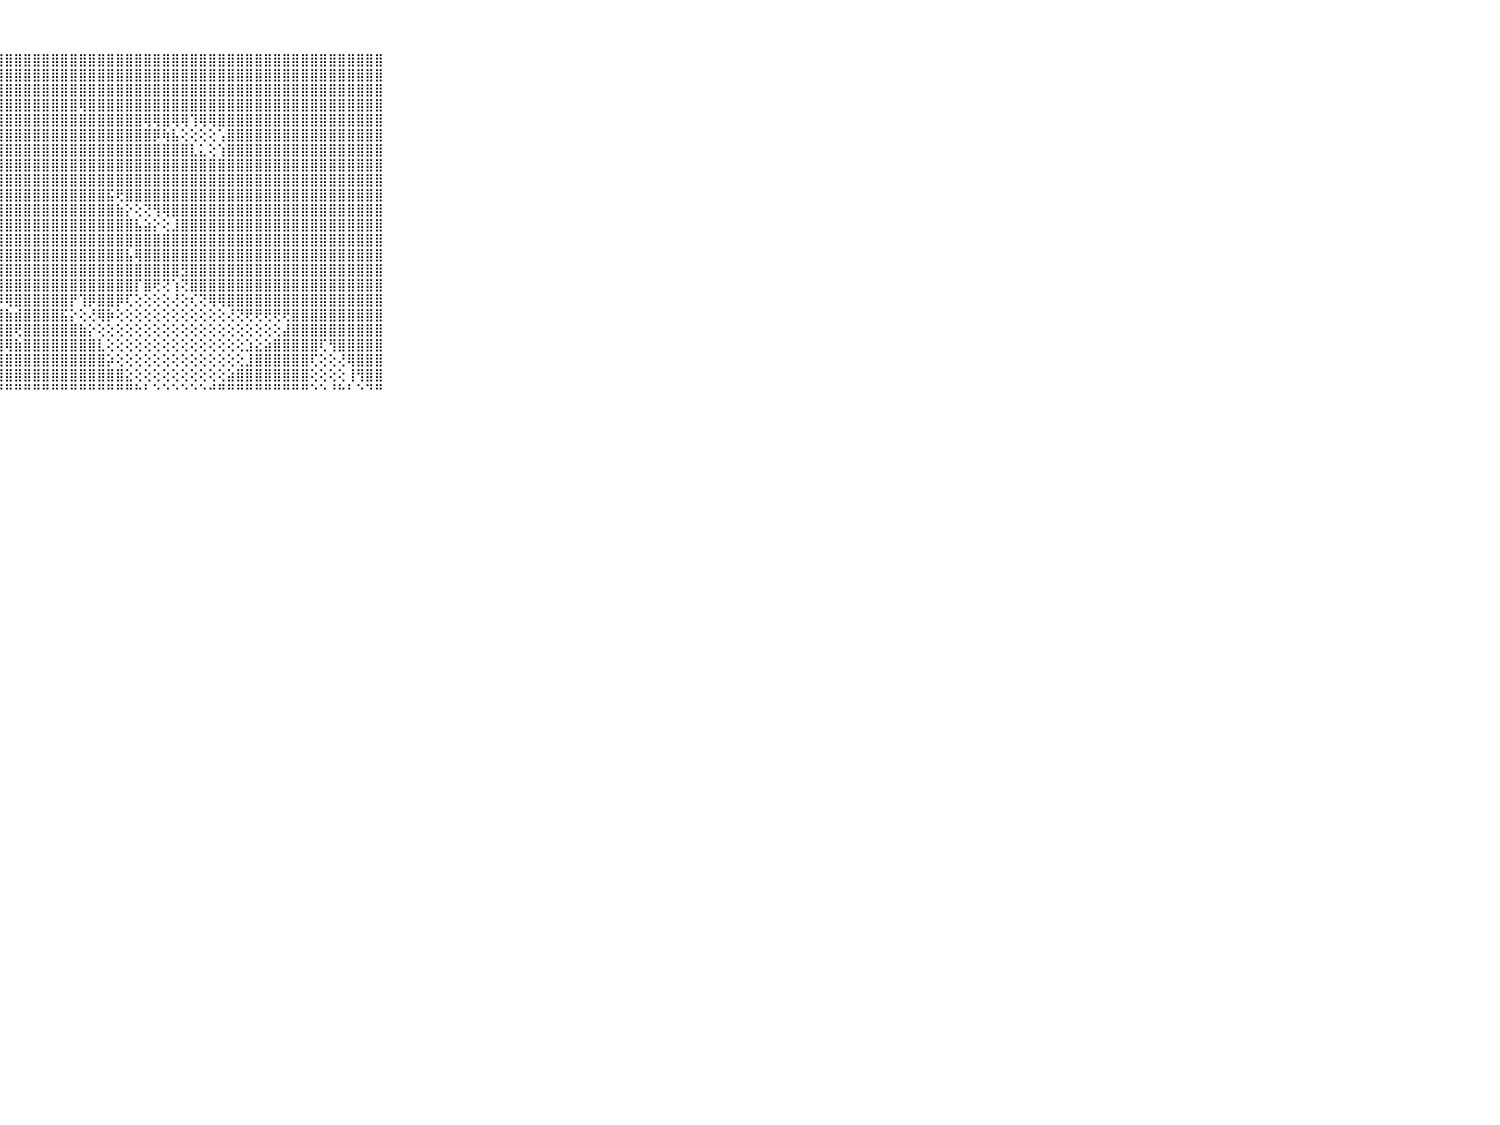

⠀⠀⠀⠀⠀⠀⠀⠀⠀⠀⠀⣿⣿⣿⣿⣿⣿⣿⣿⣿⣿⣿⣿⣿⣿⣿⣿⣿⣿⣿⣿⣿⣿⣿⣿⣿⣿⣿⣿⣿⣿⣿⣿⣿⣿⣿⣿⣿⣿⣿⣿⣿⣿⣿⣿⣿⣿⣿⣿⣿⣿⣿⣿⣿⣿⣿⣿⣿⣿⠀⠀⠀⠀⠀⠀⠀⠀⠀⠀⠀⠀
⠀⠀⠀⠀⠀⠀⠀⠀⠀⠀⠀⣿⣿⣿⣿⣿⣿⣿⣿⣿⣿⣿⣿⣿⣿⣿⣿⣿⣿⣿⣿⣿⣿⣿⣿⣿⣿⣿⣿⣿⣿⣿⣿⣿⣿⣿⣿⣿⣿⣿⣿⣿⣿⣿⣿⣿⣿⣿⣿⣿⣿⣿⣿⣿⣿⣿⣿⣿⣿⠀⠀⠀⠀⠀⠀⠀⠀⠀⠀⠀⠀
⠀⠀⠀⠀⠀⠀⠀⠀⠀⠀⠀⣿⣿⣿⣿⣿⣿⣿⣿⣿⣿⣿⣿⣿⣿⣿⣿⣿⣿⣿⣿⣿⣿⣿⣿⣿⣿⣿⣿⣿⣿⣿⣿⣿⣿⣿⣿⣿⣿⣿⣿⣿⣿⣿⣿⣿⣿⣿⣿⣿⣿⣿⣿⣿⣿⣿⣿⣿⣿⠀⠀⠀⠀⠀⠀⠀⠀⠀⠀⠀⠀
⠀⠀⠀⠀⠀⠀⠀⠀⠀⠀⠀⣿⣿⣿⣿⣿⣿⣿⣿⣿⣿⣿⣿⣿⣿⣿⣿⣿⣿⣿⣿⣿⣿⣿⣿⣿⢿⣿⣿⣿⣿⣿⣿⣿⣿⣿⣿⣿⣿⣿⣿⣿⣿⣿⣿⣿⣿⣿⣿⣿⣿⣿⣿⣿⣿⣿⣿⣿⣿⠀⠀⠀⠀⠀⠀⠀⠀⠀⠀⠀⠀
⠀⠀⠀⠀⠀⠀⠀⠀⠀⠀⠀⣿⣿⣿⣿⣿⣿⣿⣿⣿⣿⣿⣿⣿⣿⣿⣿⣿⣿⣿⣿⣿⣿⣿⣿⣿⣿⣿⣿⣿⣿⣿⣿⢿⢿⣿⢿⢿⢹⢿⢿⣿⣿⣿⣿⣿⣿⣿⣿⣿⣿⣿⣿⣿⣿⣿⣿⣿⣿⠀⠀⠀⠀⠀⠀⠀⠀⠀⠀⠀⠀
⠀⠀⠀⠀⠀⠀⠀⠀⠀⠀⠀⣿⣿⣿⣿⣿⣿⣿⣿⣿⣿⣿⣿⣿⣿⣿⣿⣿⣿⣿⣿⣿⣿⣿⣿⣿⣿⣿⣿⣿⣿⣿⣿⣿⡿⢷⣧⢕⢕⢕⢕⢡⣿⣿⣿⣿⣿⣿⣿⣿⣿⣿⣿⣿⣿⣿⣿⣿⣿⠀⠀⠀⠀⠀⠀⠀⠀⠀⠀⠀⠀
⠀⠀⠀⠀⠀⠀⠀⠀⠀⠀⠀⣿⣿⣿⣿⣿⣿⣿⣿⣿⣿⣿⣿⣿⣿⣿⣿⣿⣿⣿⣿⣿⣿⣿⣿⣿⣿⣿⣿⣿⣿⣿⣿⣿⣿⣿⣿⣿⣇⣅⢕⢱⣿⣿⣿⣿⣿⣿⣿⣿⣿⣿⣿⣿⣿⣿⣿⣿⣿⠀⠀⠀⠀⠀⠀⠀⠀⠀⠀⠀⠀
⠀⠀⠀⠀⠀⠀⠀⠀⠀⠀⠀⣿⣿⣿⣿⣿⣿⣿⣿⣿⣿⣿⣿⣿⣿⣿⣿⣿⣿⣿⣿⣿⣿⣿⣿⣿⣿⣿⣿⣿⣿⣿⣿⣿⣿⣿⣿⣿⣿⣿⣿⣿⣿⣿⣿⣿⣿⣿⣿⣿⣿⣿⣿⣿⣿⣿⣿⣿⣿⠀⠀⠀⠀⠀⠀⠀⠀⠀⠀⠀⠀
⠀⠀⠀⠀⠀⠀⠀⠀⠀⠀⠀⣿⣿⣿⣿⣿⣿⣿⣿⣿⣿⣿⣿⣿⣿⣿⣿⣿⣿⣿⣿⣿⣿⣿⣿⣿⣿⣿⣿⣿⣿⣿⣿⣿⣿⣿⣿⣿⣿⣿⣿⣿⣿⣿⣿⣿⣿⣿⣿⣿⣿⣿⣿⣿⣿⣿⣿⣿⣿⠀⠀⠀⠀⠀⠀⠀⠀⠀⠀⠀⠀
⠀⠀⠀⠀⠀⠀⠀⠀⠀⠀⠀⣿⣿⣿⣿⣿⣿⣿⣿⣿⣿⣿⣿⣿⣿⣿⣿⣿⣿⣿⣿⣿⣿⣿⣿⣿⣿⣿⣿⣯⢟⣿⣿⣿⣿⣿⣿⣿⣿⣿⣿⣿⣿⣿⣿⣿⣿⣿⣿⣿⣿⣿⣿⣿⣿⣿⣿⣿⣿⠀⠀⠀⠀⠀⠀⠀⠀⠀⠀⠀⠀
⠀⠀⠀⠀⠀⠀⠀⠀⠀⠀⠀⣿⣿⣿⣿⣿⣿⣿⣿⣿⣿⣿⣿⣿⣿⣿⣿⣿⣿⣿⣿⣿⣿⣿⣿⣿⣿⣿⣿⣿⣷⡕⢕⢝⢻⢿⣿⣿⣿⣿⣿⣿⣿⣿⣿⣿⣿⣿⣿⣿⣿⣿⣿⣿⣿⣿⣿⣿⣿⠀⠀⠀⠀⠀⠀⠀⠀⠀⠀⠀⠀
⠀⠀⠀⠀⠀⠀⠀⠀⠀⠀⠀⣿⣿⣿⣿⣿⣿⣿⣿⣿⣿⣿⣿⣿⣿⣿⣿⣿⣿⣿⣿⣿⣿⣿⣿⣿⣿⣿⣿⣿⣿⣿⣧⣵⡕⢕⣸⣿⣿⣿⣿⣿⣿⣿⣿⣿⣿⣿⣿⣿⣿⣿⣿⣿⣿⣿⣿⣿⣿⠀⠀⠀⠀⠀⠀⠀⠀⠀⠀⠀⠀
⠀⠀⠀⠀⠀⠀⠀⠀⠀⠀⠀⣿⣿⣿⣿⣿⣿⣿⣿⣿⣿⣿⣿⣿⣿⣿⣿⣿⣿⣿⣿⣿⣿⣿⣿⣿⣿⣿⣿⣿⣿⣿⣿⣿⣿⣿⣿⣿⣿⣿⣿⣿⣿⣿⣿⣿⣿⣿⣿⣿⣿⣿⣿⣿⣿⣿⣿⣿⣿⠀⠀⠀⠀⠀⠀⠀⠀⠀⠀⠀⠀
⠀⠀⠀⠀⠀⠀⠀⠀⠀⠀⠀⣿⣿⣿⣿⣿⣿⣿⣿⣿⣿⣿⣿⣿⣿⣿⣿⣿⣿⣿⣿⣿⣿⣿⣿⣿⣿⣿⣿⣿⣿⣧⢿⣿⣿⣿⣿⣿⣿⣿⣿⣿⣿⣿⣿⣿⣿⣿⣿⣿⣿⣿⣿⣿⣿⣿⣿⣿⣿⠀⠀⠀⠀⠀⠀⠀⠀⠀⠀⠀⠀
⠀⠀⠀⠀⠀⠀⠀⠀⠀⠀⠀⣿⣿⣿⣿⣿⣿⣿⣿⣿⣿⣿⣿⣿⣿⣿⣿⣿⣿⣿⣿⣿⣿⣿⣿⣿⣿⣿⣿⣿⣿⣿⣿⣿⣿⣿⣿⣻⣿⣿⣿⣿⣿⣿⣿⣿⣿⣿⣿⣿⣿⣿⣿⣿⣿⣿⣿⣿⣿⠀⠀⠀⠀⠀⠀⠀⠀⠀⠀⠀⠀
⠀⠀⠀⠀⠀⠀⠀⠀⠀⠀⠀⣿⣿⣿⣿⣿⣿⣿⣿⣿⣿⣿⣿⣿⣿⣿⣿⣿⣿⣿⣿⣿⣿⣿⣿⣿⣿⣿⣿⣿⣿⣿⡏⣿⢟⢝⢱⢝⣿⣿⣿⣿⣿⣿⣿⣿⣿⣿⣿⣿⣿⣿⣿⣿⣿⣿⣿⣿⣿⠀⠀⠀⠀⠀⠀⠀⠀⠀⠀⠀⠀
⠀⠀⠀⠀⠀⠀⠀⠀⠀⠀⠀⣿⣿⣿⣿⣿⣿⣿⣿⣿⣿⣿⣿⣿⣿⣿⣿⡿⢿⣿⣿⣿⣿⣿⣿⡟⢹⡿⣿⣿⡿⢏⢕⢕⢕⢕⢜⢕⢎⢝⢿⢿⣿⣿⣿⣿⣿⣿⣿⣿⣿⣿⣿⣿⣿⣿⣿⣿⣿⠀⠀⠀⠀⠀⠀⠀⠀⠀⠀⠀⠀
⠀⠀⠀⠀⠀⠀⠀⠀⠀⠀⠀⣿⣿⣿⣿⣿⣿⣿⣿⣿⣿⣿⣿⣿⣿⣿⣿⣿⣷⣾⣿⣿⣿⣿⣯⡕⢕⢜⢿⡷⢕⢕⢕⢕⢕⢕⢕⢕⢕⢕⢕⢕⢜⢝⢟⢟⢟⢟⢟⣿⣿⣿⣿⣿⣿⣿⣿⣿⣿⠀⠀⠀⠀⠀⠀⠀⠀⠀⠀⠀⠀
⠀⠀⠀⠀⠀⠀⠀⠀⠀⠀⠀⣿⣿⣿⣿⣿⣿⣿⣿⣿⣿⣿⣿⣿⣿⣿⣿⣿⣿⢟⣿⣿⣿⣿⣿⣿⣷⡕⢕⢕⢕⢕⢕⢕⢕⢕⢕⢕⢕⢕⢕⢕⢕⢕⢕⢕⢕⢕⣼⣿⣿⣿⣿⣿⣿⣿⣿⣿⣿⠀⠀⠀⠀⠀⠀⠀⠀⠀⠀⠀⠀
⠀⠀⠀⠀⠀⠀⠀⠀⠀⠀⠀⣿⣿⣿⣿⣿⣿⣿⣿⣿⣿⣿⣿⣿⣿⣿⣿⣿⢿⣷⣿⣿⣿⣿⣿⣿⣿⣿⣇⢕⢕⢕⢕⢕⢕⢕⢕⢕⢕⢕⢕⢕⢕⢕⣱⣕⣵⣿⣿⣿⣿⣿⢏⢻⣿⣿⣿⣿⣿⠀⠀⠀⠀⠀⠀⠀⠀⠀⠀⠀⠀
⠀⠀⠀⠀⠀⠀⠀⠀⠀⠀⠀⣿⣿⣿⣿⣿⣿⣿⣿⣿⣿⣿⣿⣿⣿⣿⣿⣿⣿⣿⣿⣿⣿⣿⣿⣿⣿⣿⣿⡵⢕⢕⢕⢕⢕⢕⢕⢕⢕⢕⢕⢕⢕⢕⣸⣿⣿⣿⣿⣿⣿⢏⢕⢕⢜⢿⣿⣿⣿⠀⠀⠀⠀⠀⠀⠀⠀⠀⠀⠀⠀
⠀⠀⠀⠀⠀⠀⠀⠀⠀⠀⠀⣿⣿⣿⣿⣿⣿⣿⣿⣿⣿⣿⣿⣿⣿⣿⣿⣿⣿⣿⣿⣿⣿⣿⣿⣿⣿⣿⣿⣿⣿⣕⢕⢕⢕⢕⢕⢕⢕⢕⢕⢕⣵⣿⣿⣿⣿⣿⣿⣿⣿⢕⢕⢕⢕⢸⢻⣿⣿⠀⠀⠀⠀⠀⠀⠀⠀⠀⠀⠀⠀
⠀⠀⠀⠀⠀⠀⠀⠀⠀⠀⠀⠛⠛⠛⠛⠛⠛⠛⠛⠛⠛⠛⠛⠛⠛⠛⠛⠛⠛⠛⠛⠛⠛⠛⠛⠛⠛⠛⠛⠛⠛⠛⠓⠃⠑⠑⠑⠑⠑⠑⠚⠛⠛⠛⠛⠛⠛⠛⠛⠛⠛⠑⠑⠘⠓⠃⠑⠙⠛⠀⠀⠀⠀⠀⠀⠀⠀⠀⠀⠀⠀